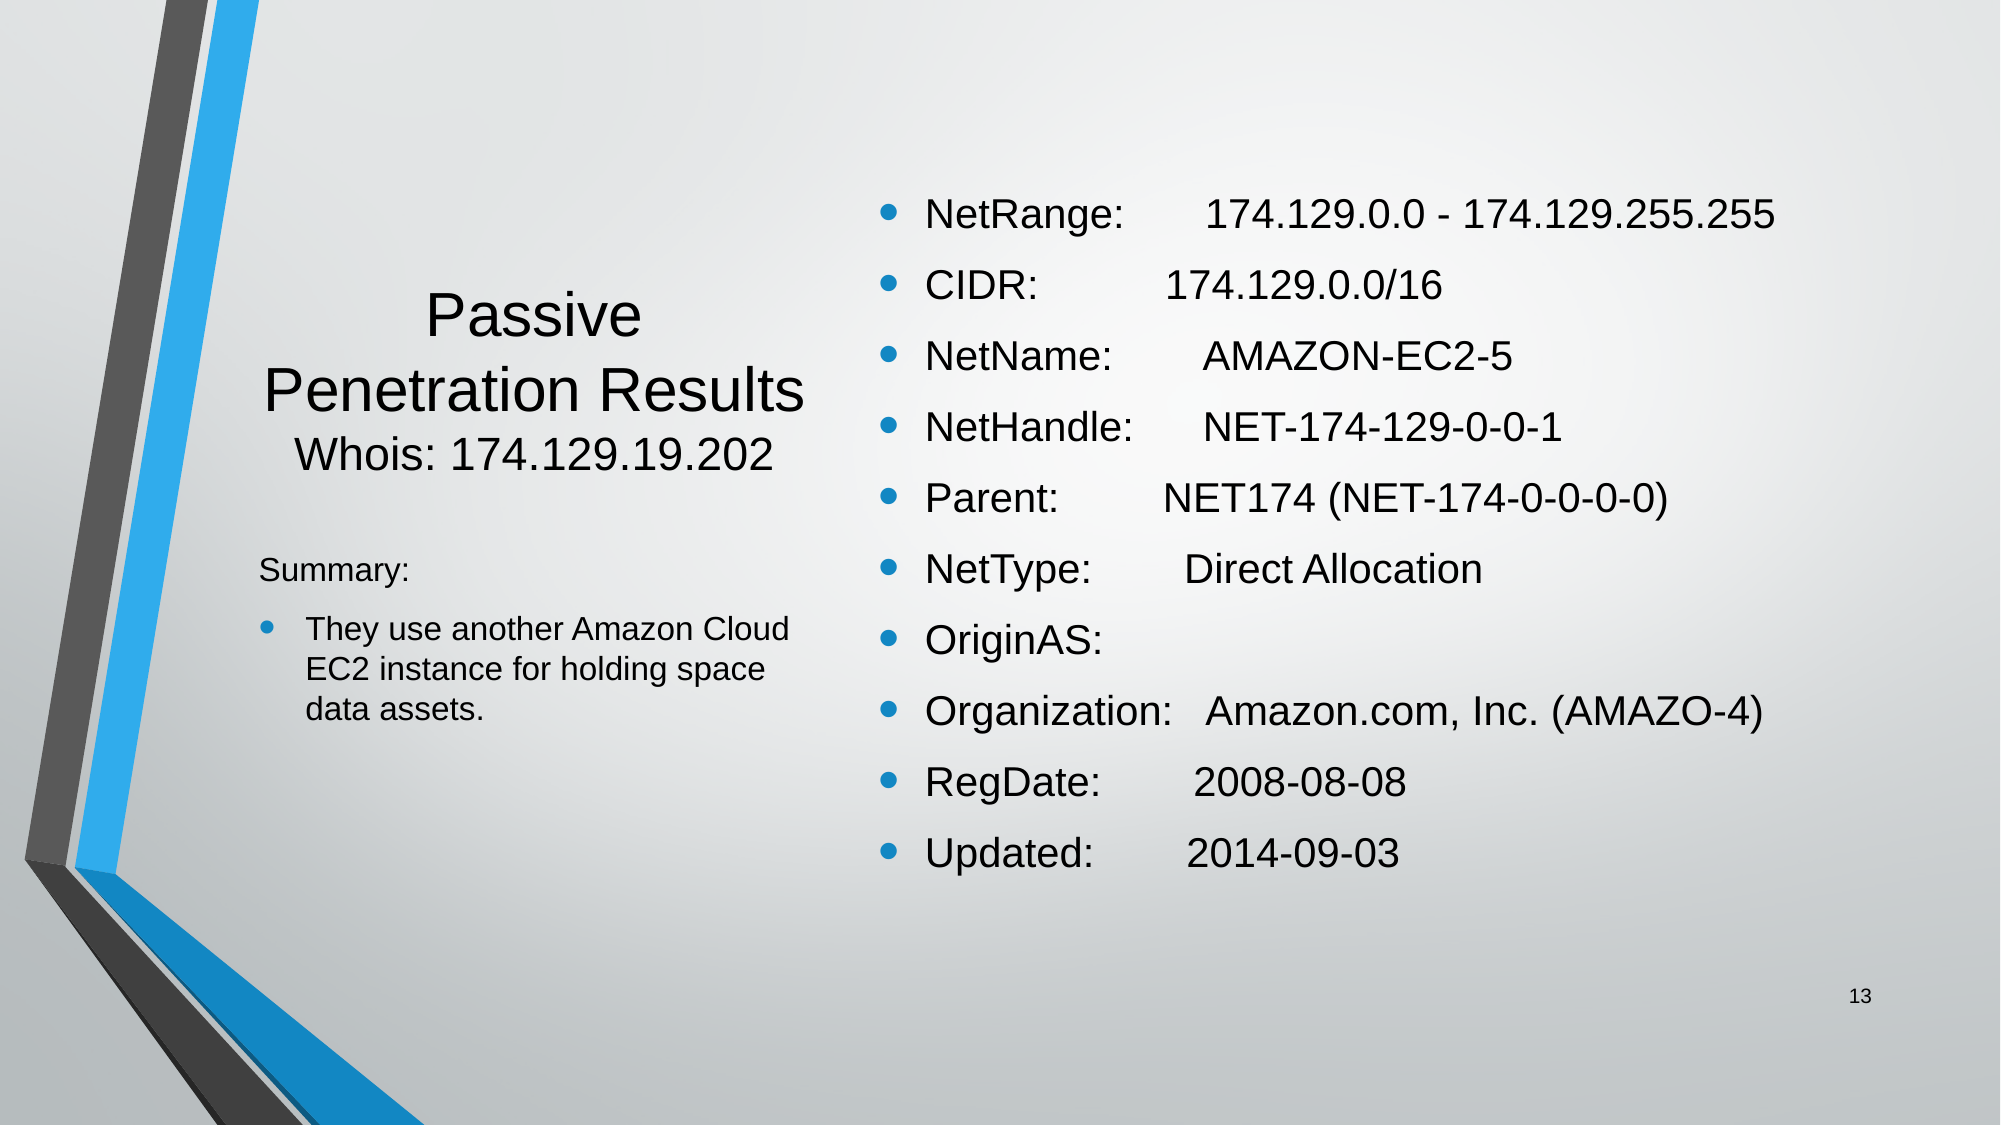

NetRange:       174.129.0.0 - 174.129.255.255
CIDR:           174.129.0.0/16
NetName:        AMAZON-EC2-5
NetHandle:      NET-174-129-0-0-1
Parent:         NET174 (NET-174-0-0-0-0)
NetType:        Direct Allocation
OriginAS:
Organization:   Amazon.com, Inc. (AMAZO-4)
RegDate:        2008-08-08
Updated:        2014-09-03
# Passive Penetration Results Whois: 174.129.19.202
Summary:
They use another Amazon Cloud EC2 instance for holding space data assets.
13